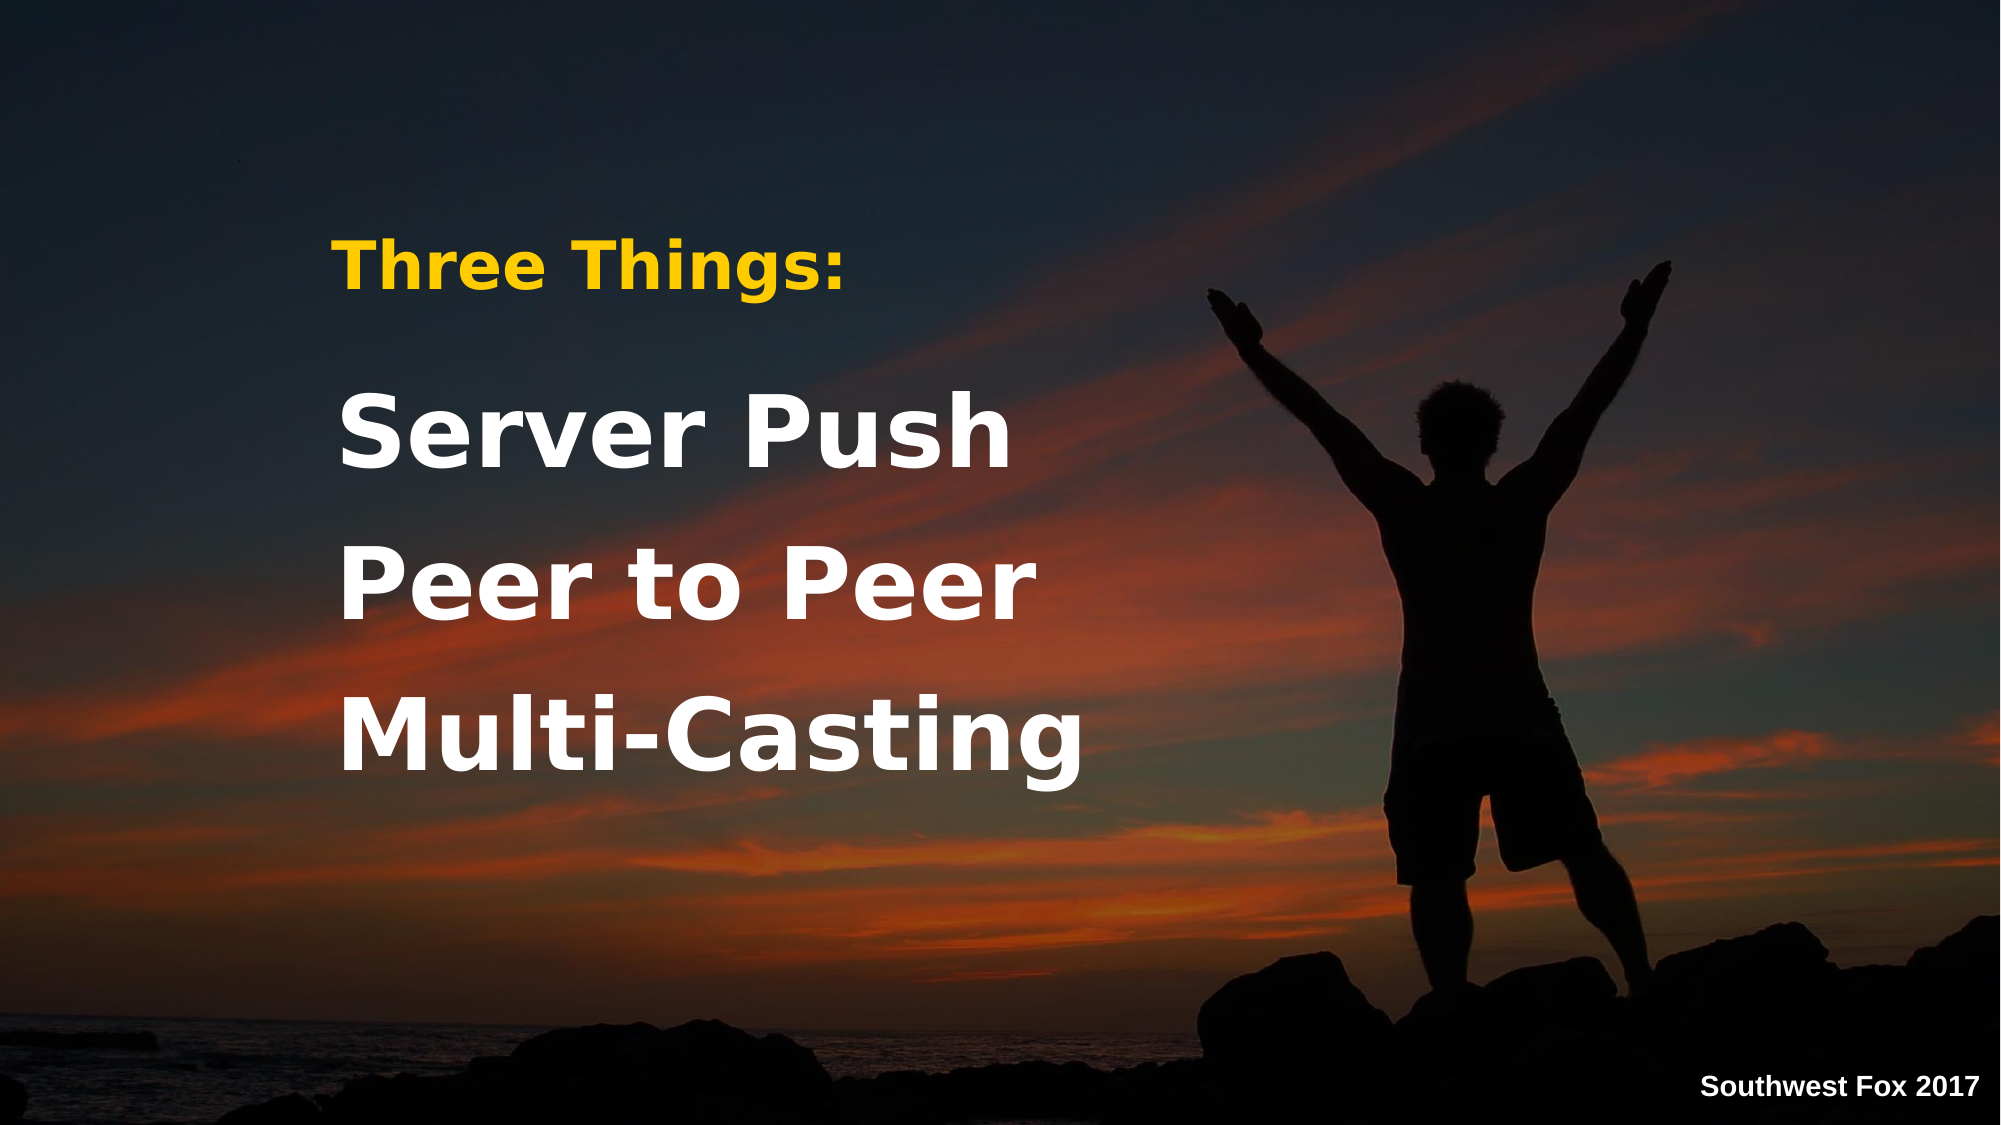

# Three Things:
Server Push
Peer to Peer
Multi-Casting